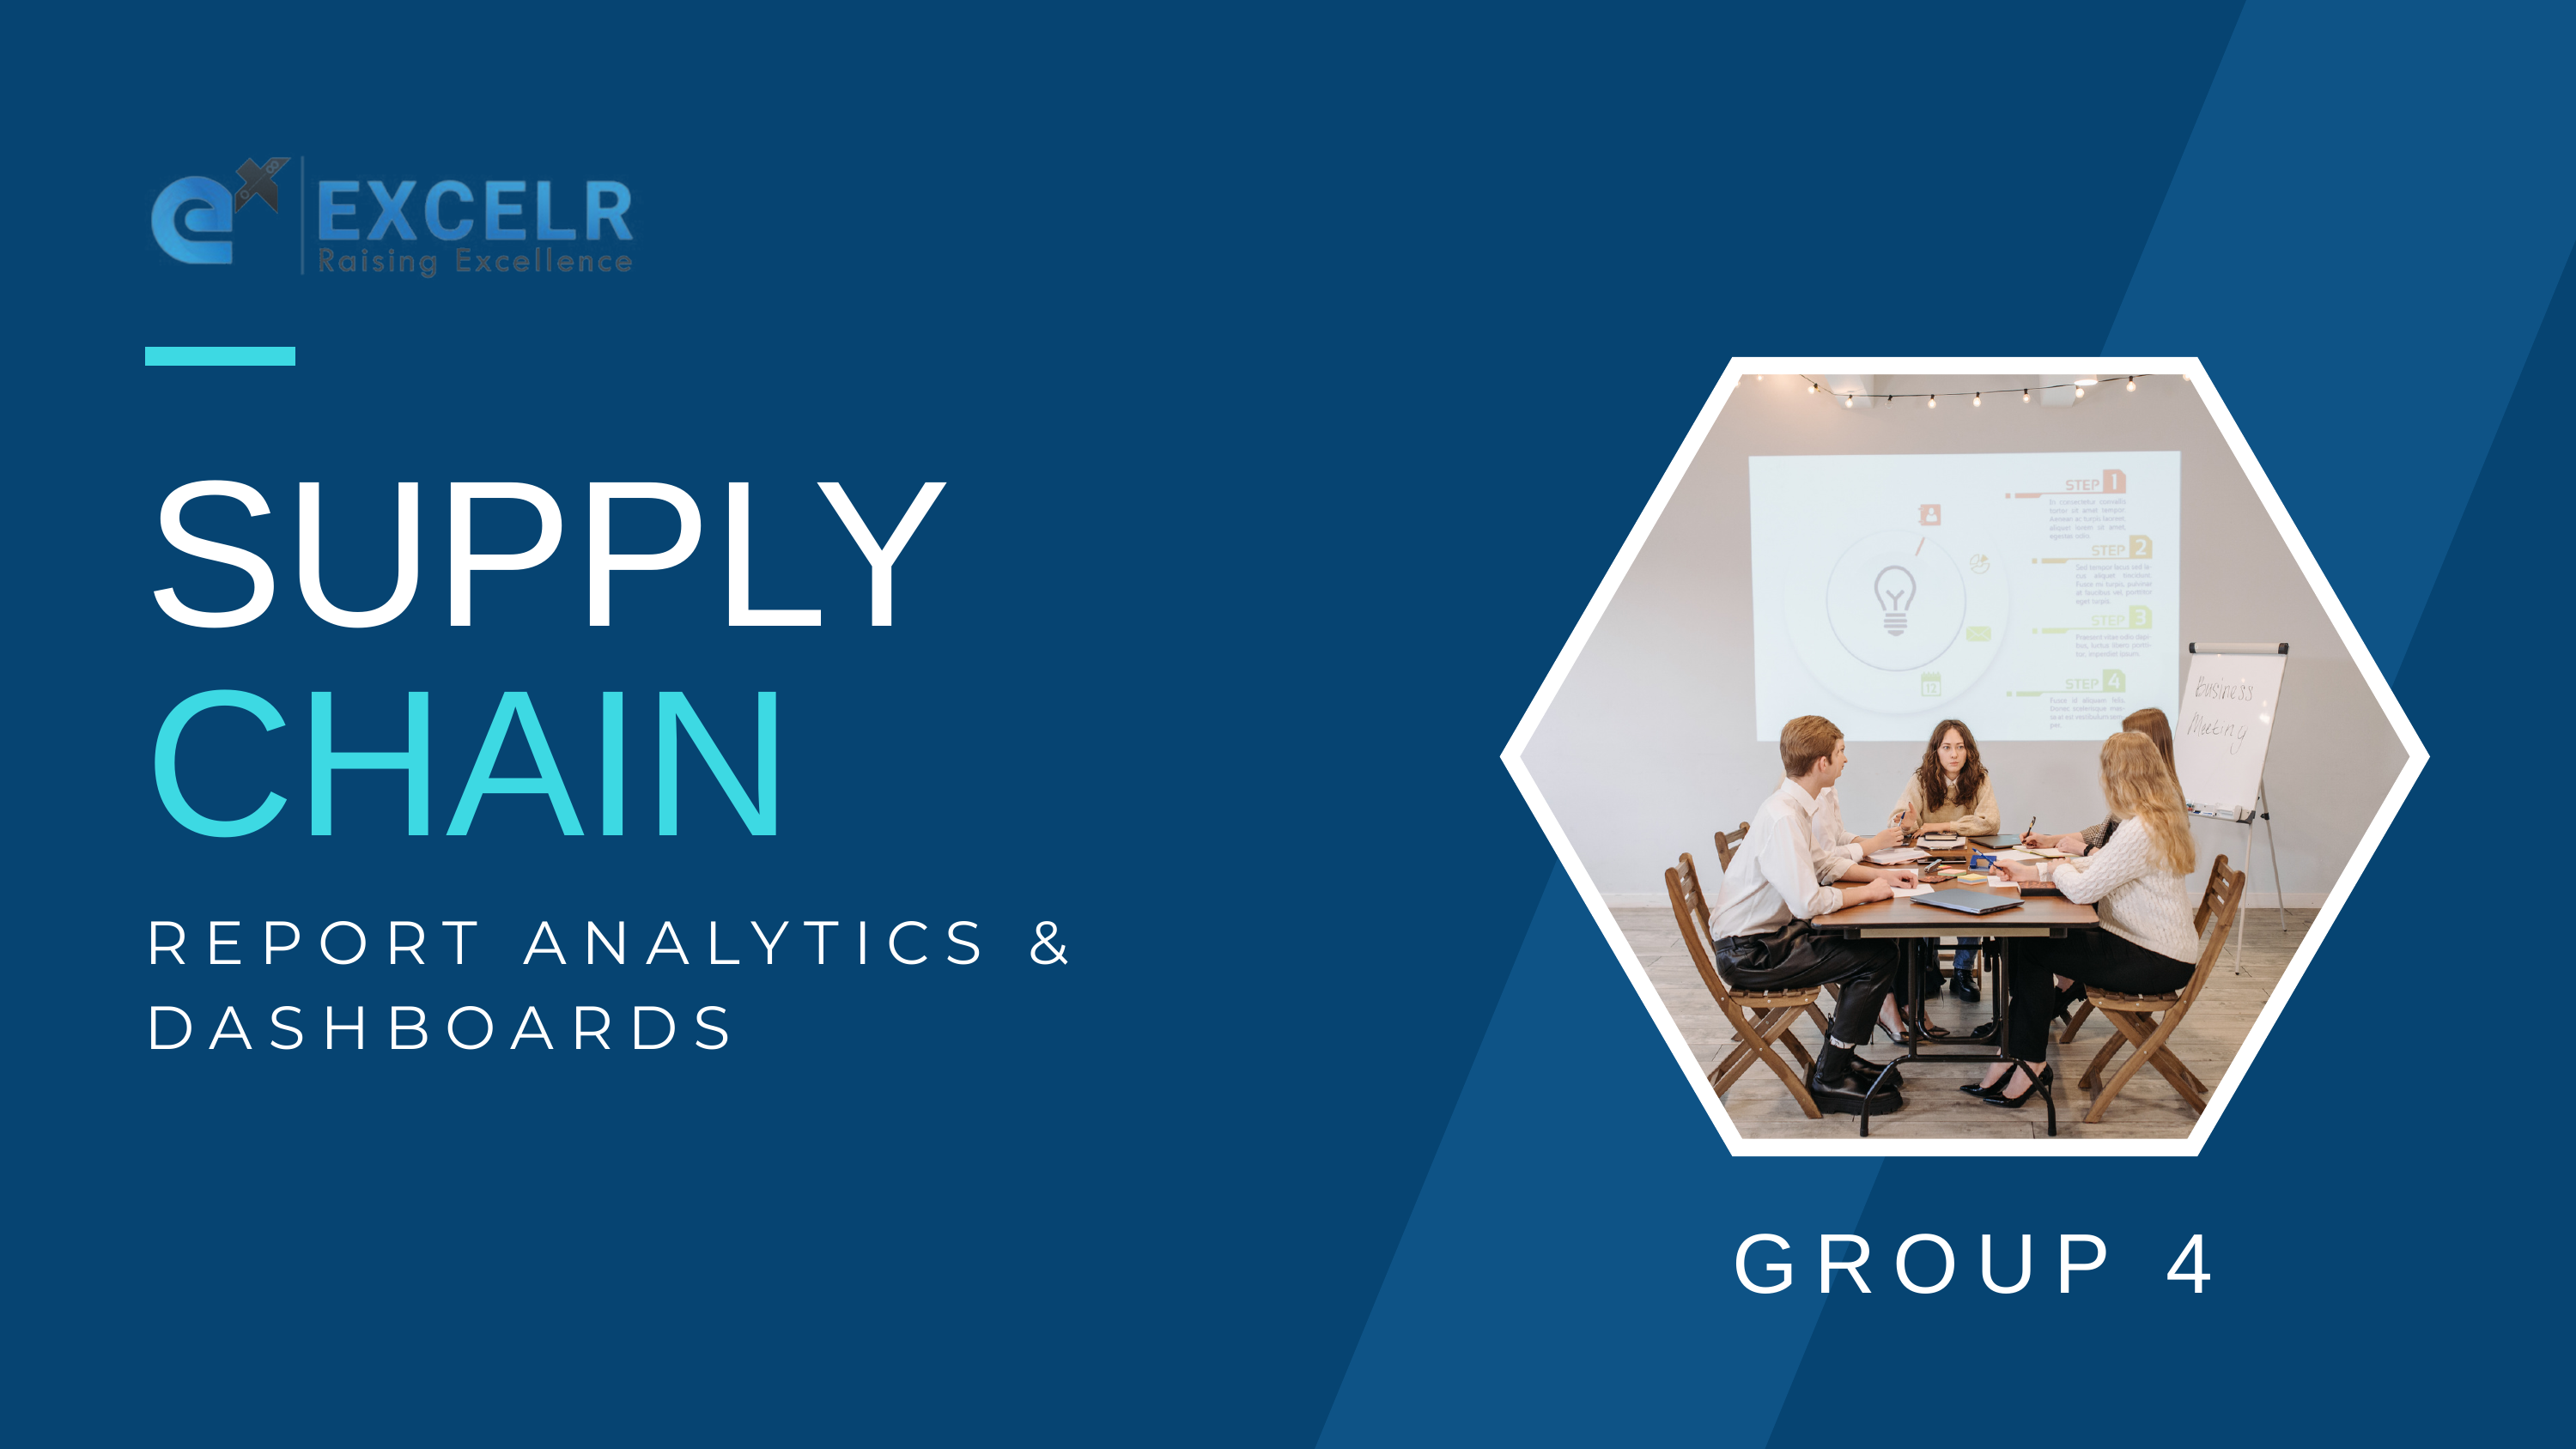

SUPPLY

CHAIN
REPORT ANALYTICS & DASHBOARDS
GROUP 4